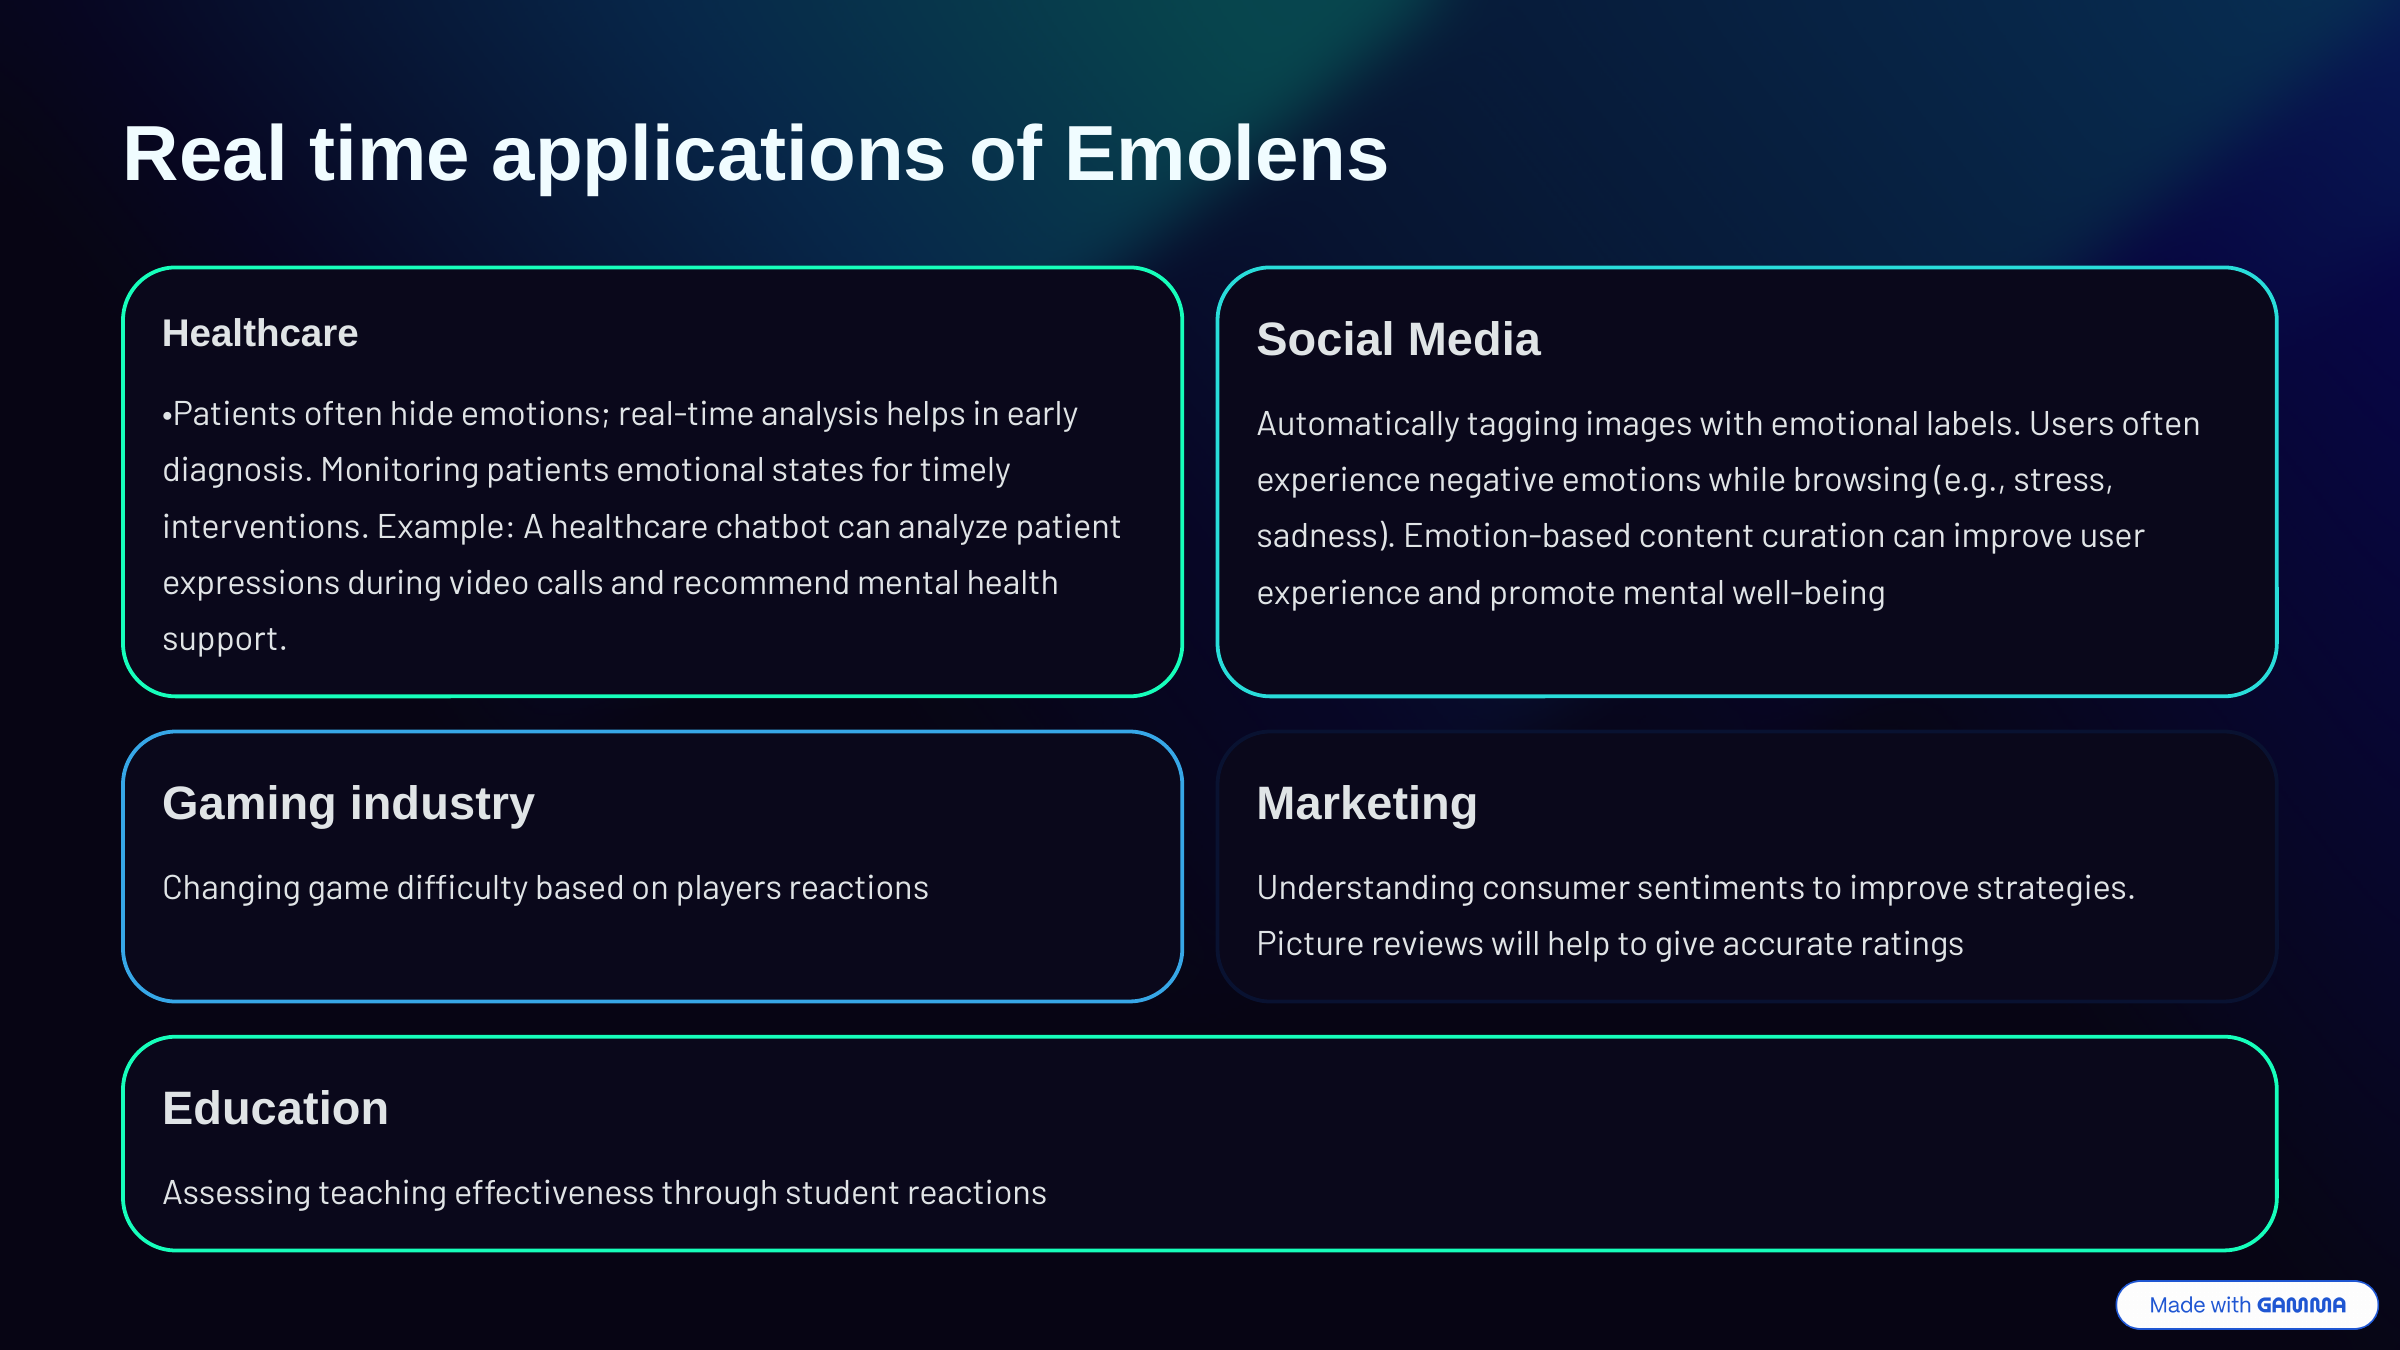

Real time applications of Emolens

Healthcare
Social Media
•Patients often hide emotions; real-time analysis helps in early diagnosis. Monitoring patients emotional states for timely interventions. Example: A healthcare chatbot can analyze patient expressions during video calls and recommend mental health support.
Automatically tagging images with emotional labels. Users often experience negative emotions while browsing (e.g., stress, sadness). Emotion-based content curation can improve user experience and promote mental well-being

Gaming industry
Marketing
Changing game difficulty based on players reactions
Understanding consumer sentiments to improve strategies. Picture reviews will help to give accurate ratings

Education
Assessing teaching effectiveness through student reactions